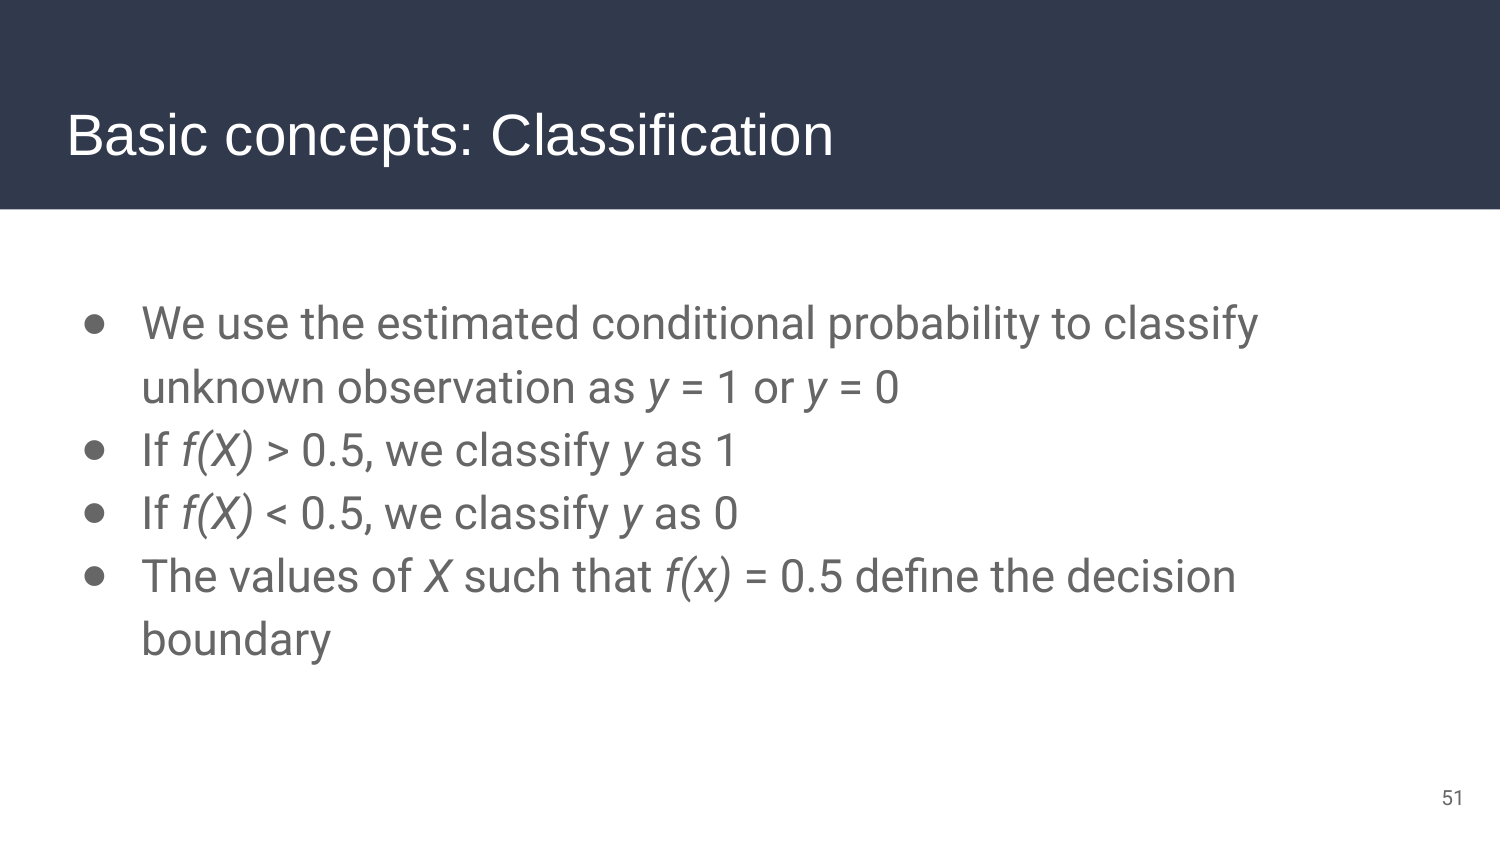

# Basic concepts: Classification
We use the estimated conditional probability to classify unknown observation as y = 1 or y = 0
If f(X) > 0.5, we classify y as 1
If f(X) < 0.5, we classify y as 0
The values of X such that f(x) = 0.5 define the decision boundary
51